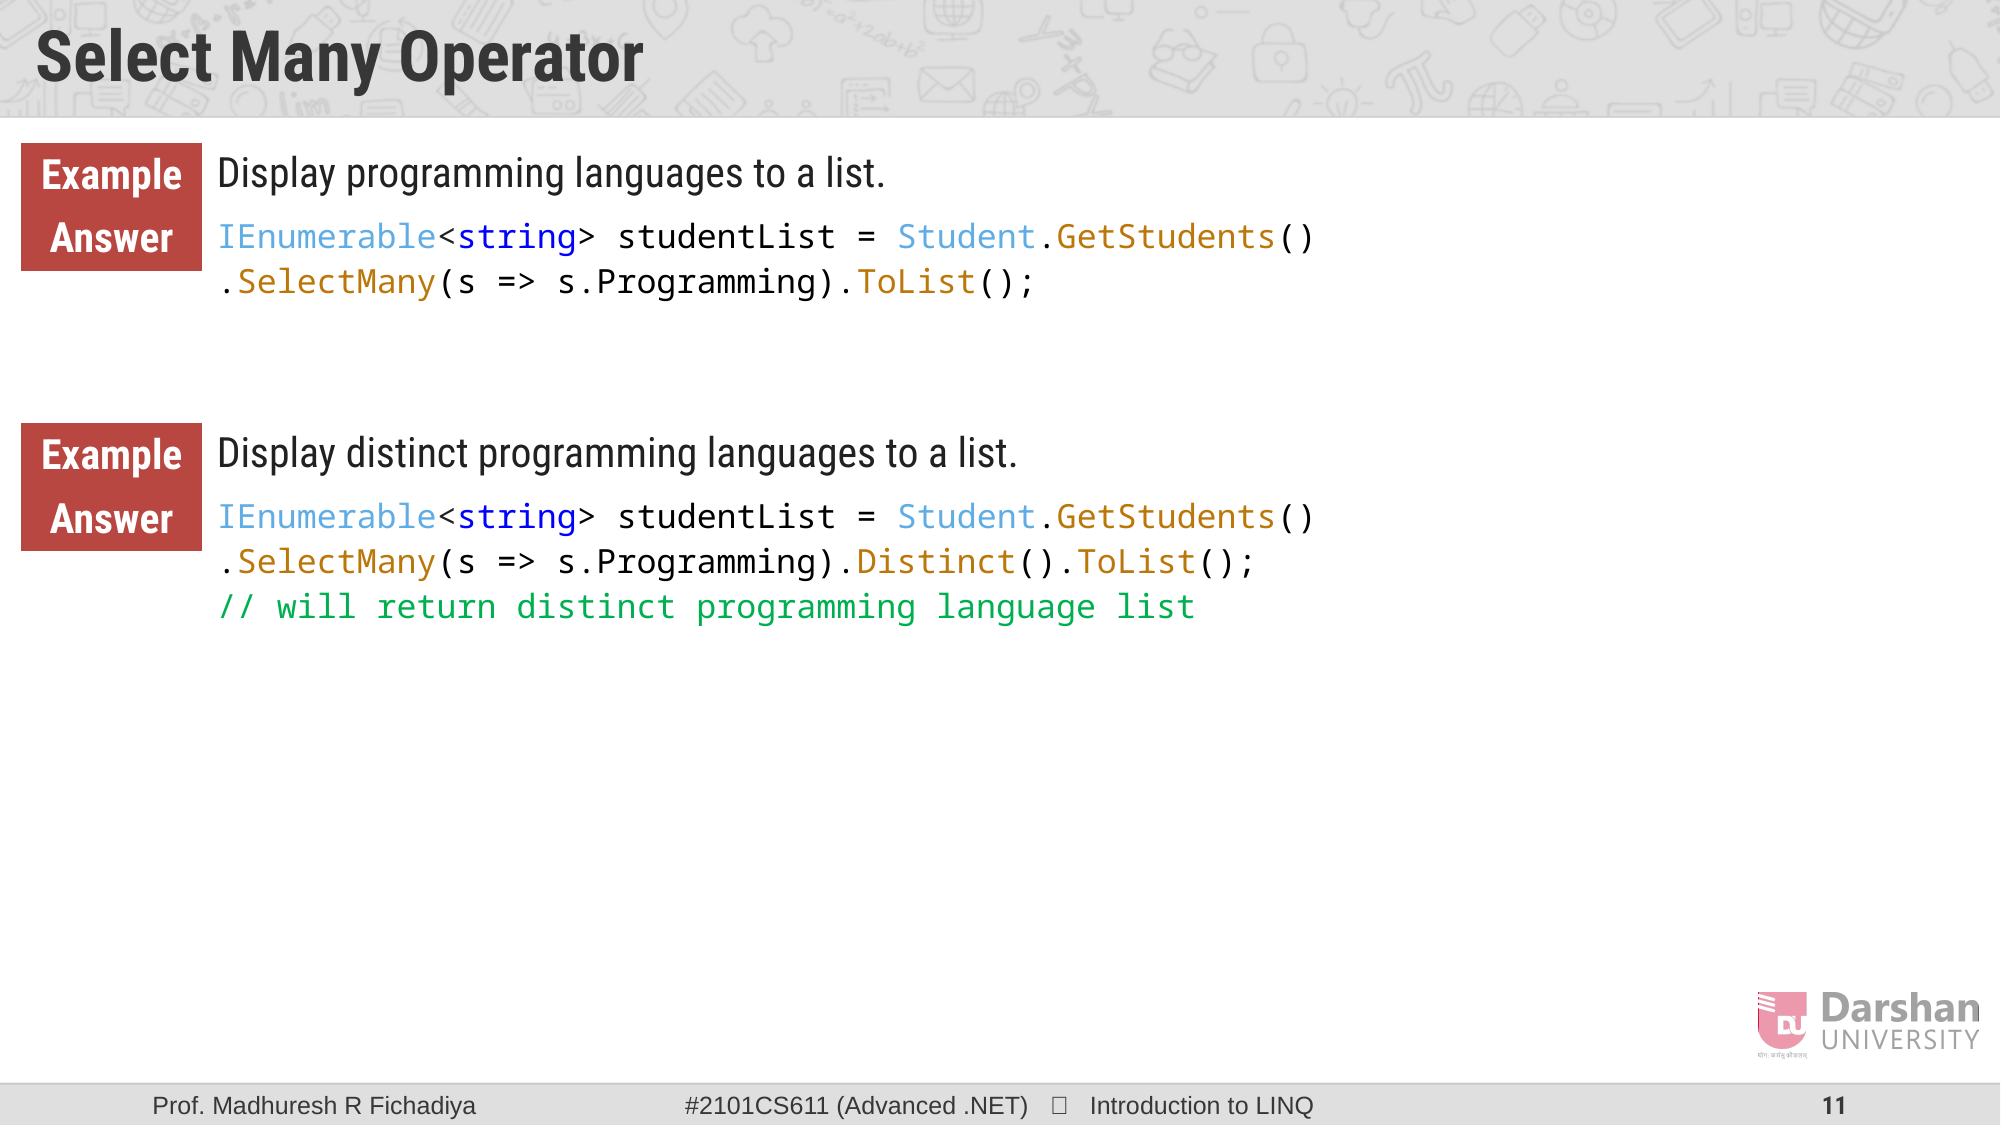

# Select Many Operator
| Display programming languages to a list. |
| --- |
| Example |
| --- |
| IEnumerable<string> studentList = Student.GetStudents() .SelectMany(s => s.Programming).ToList(); |
| --- |
| Answer |
| --- |
| Display distinct programming languages to a list. |
| --- |
| Example |
| --- |
| IEnumerable<string> studentList = Student.GetStudents() .SelectMany(s => s.Programming).Distinct().ToList(); // will return distinct programming language list |
| --- |
| Answer |
| --- |